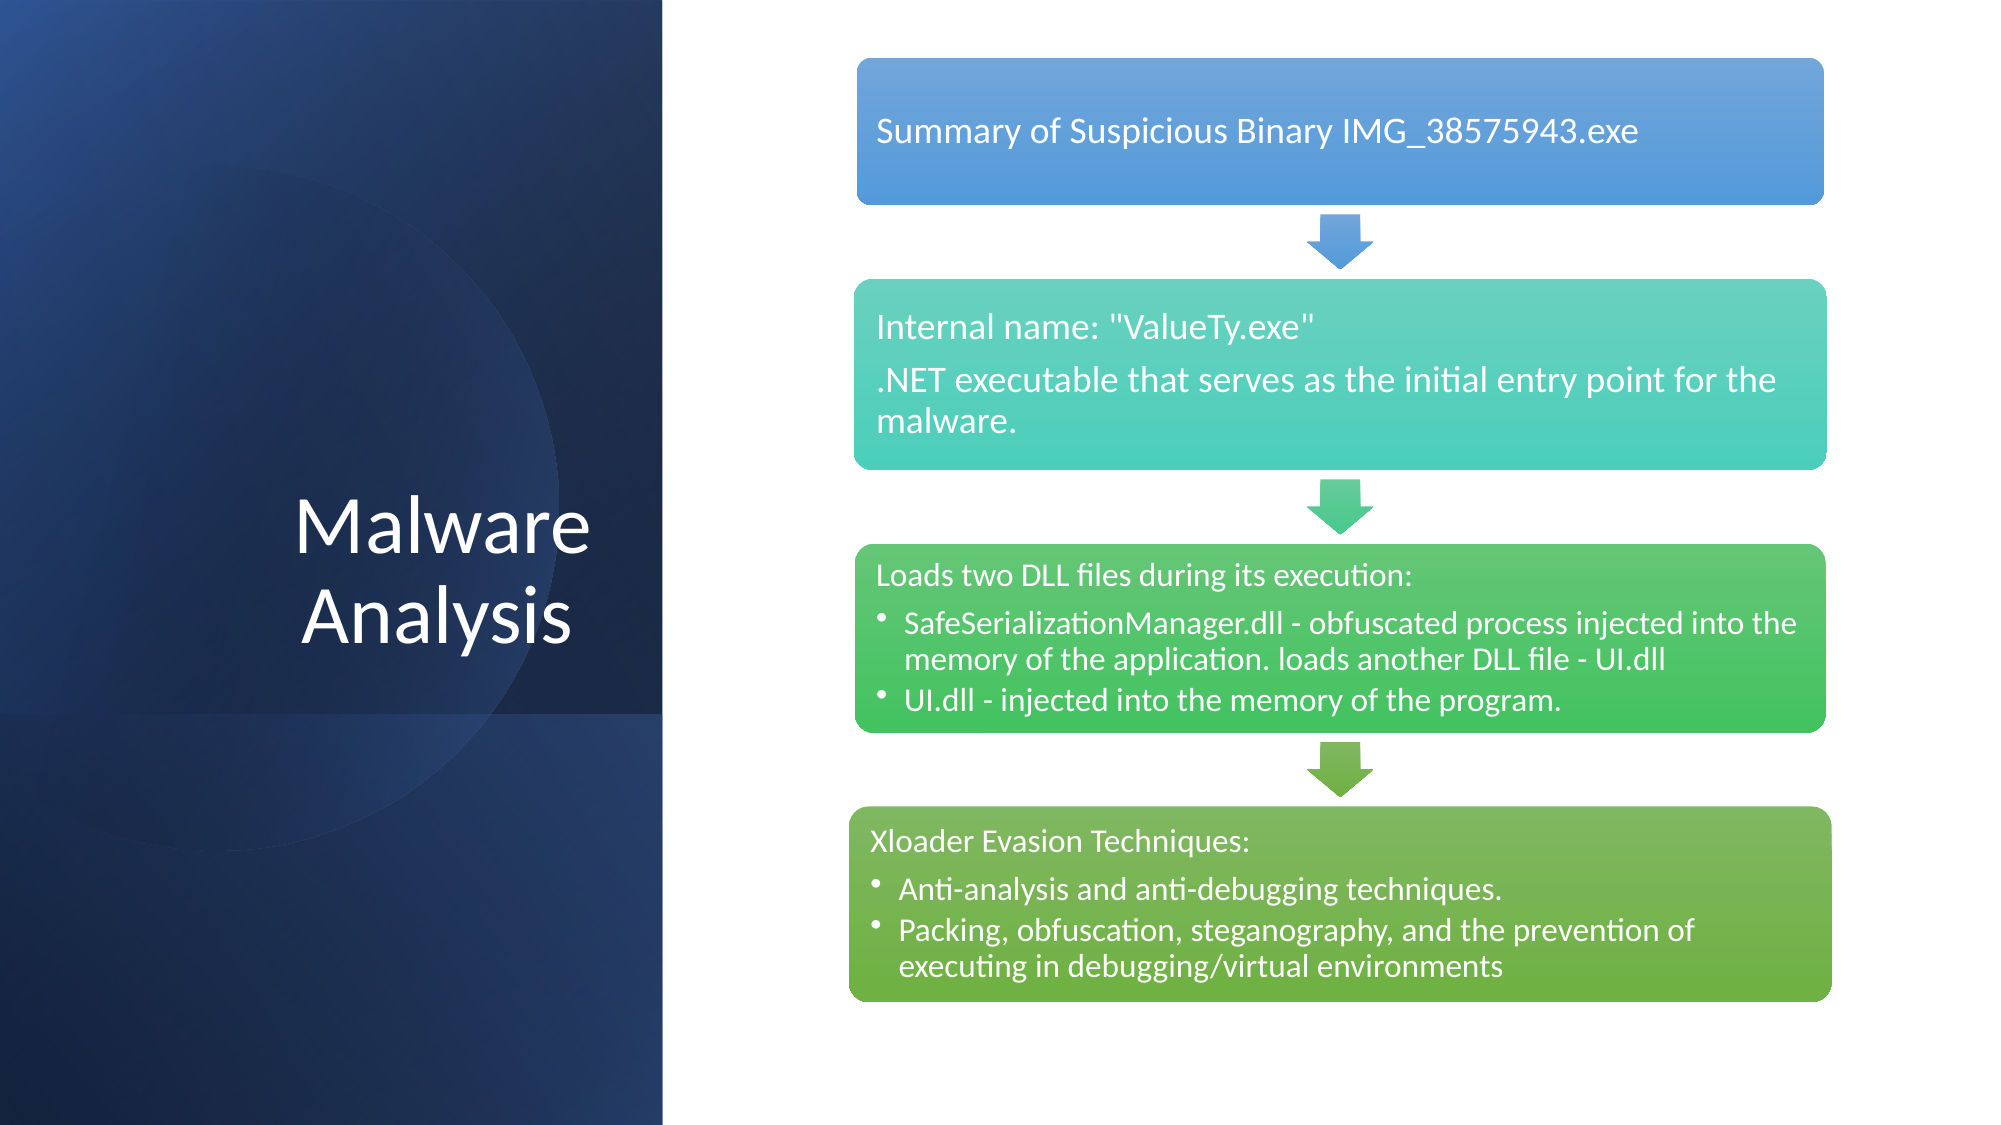

Summary of Suspicious Binary IMG_38575943.exe

Internal name: "ValueTy.exe"
.NET executable that serves as the initial entry point for the malware.

Loads two DLL files during its execution:
SafeSerializationManager.dll - obfuscated process injected into the memory of the application. loads another DLL file - UI.dll
UI.dll - injected into the memory of the program.

Xloader Evasion Techniques:
Anti-analysis and anti-debugging techniques.
Packing, obfuscation, steganography, and the prevention of executing in debugging/virtual environments

# Malware Analysis